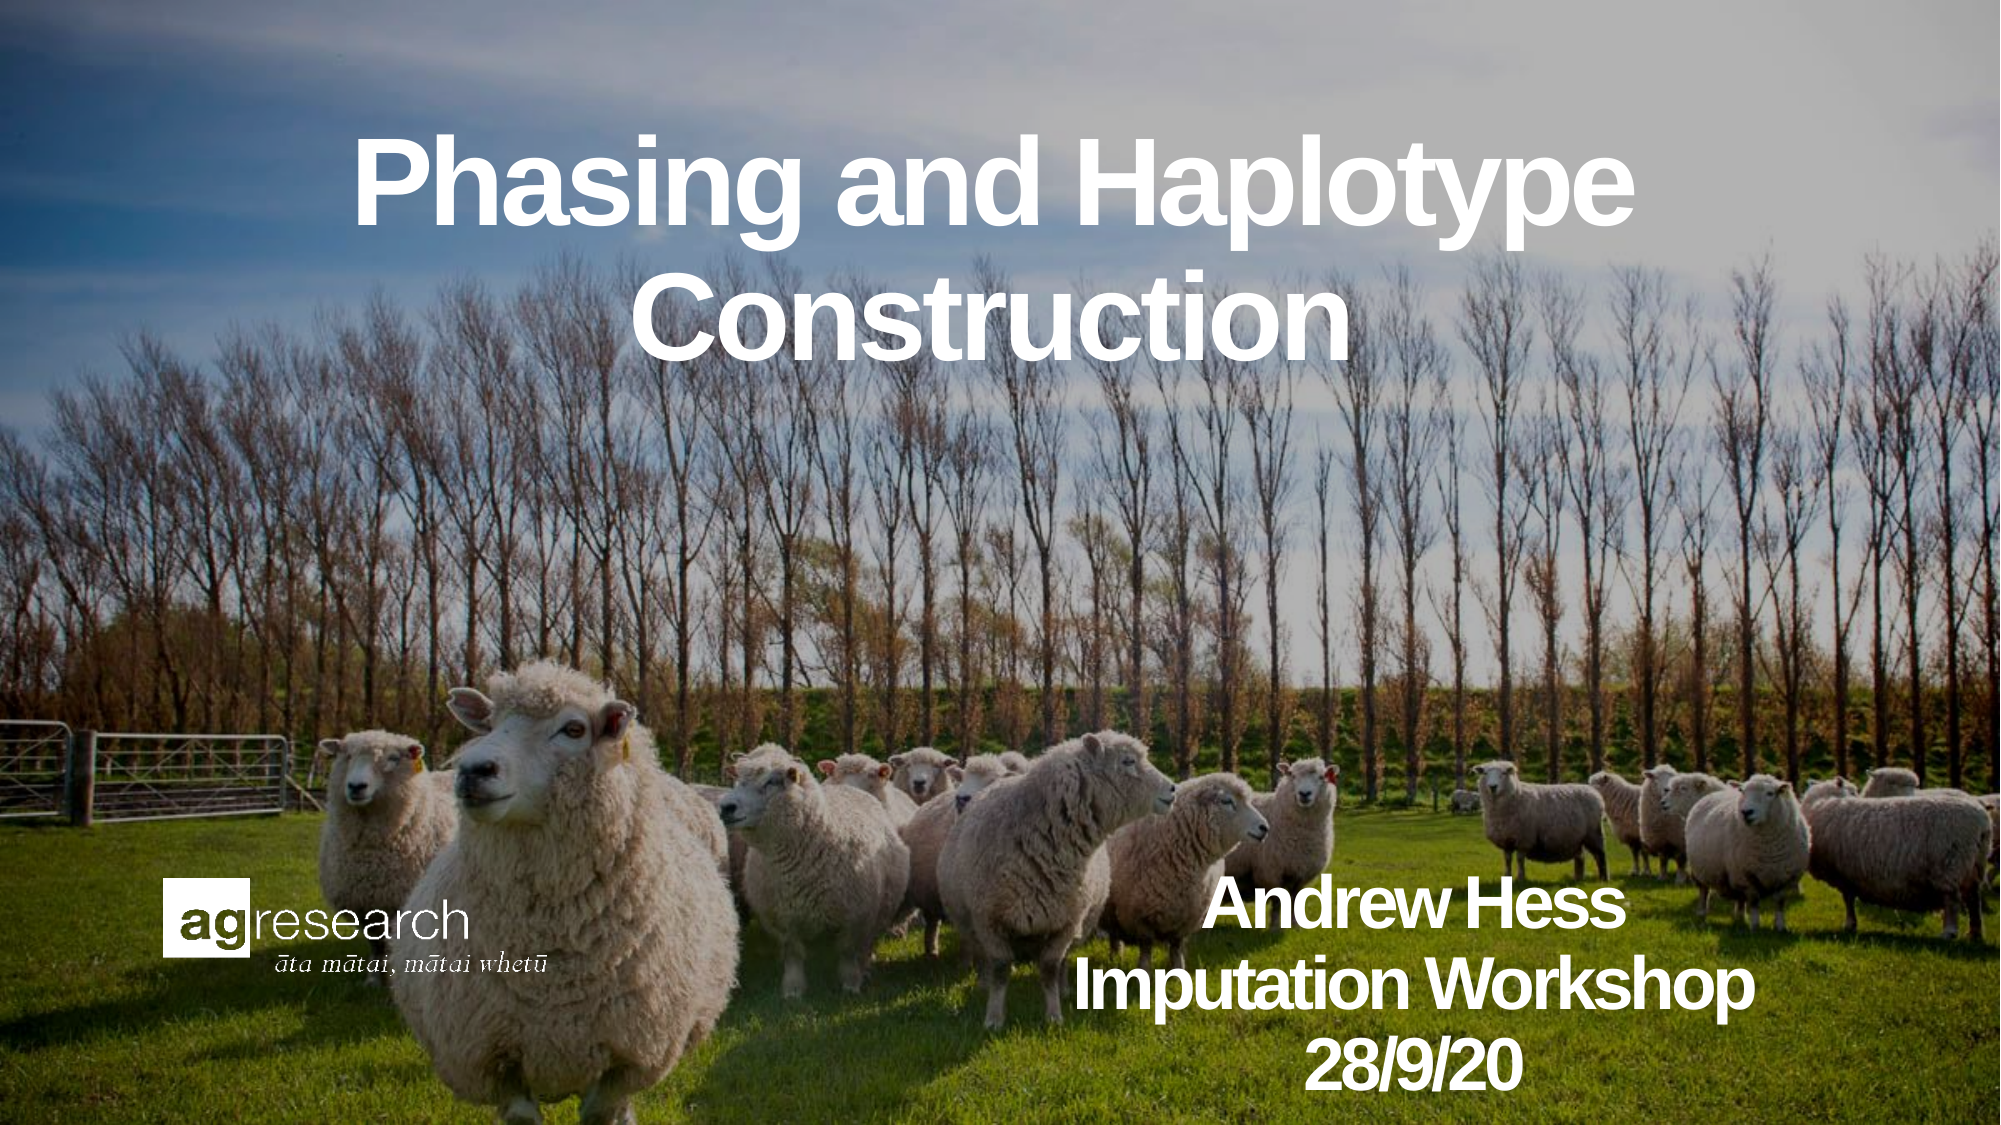

# Phasing and Haplotype Construction
Andrew Hess
Imputation Workshop
28/9/20